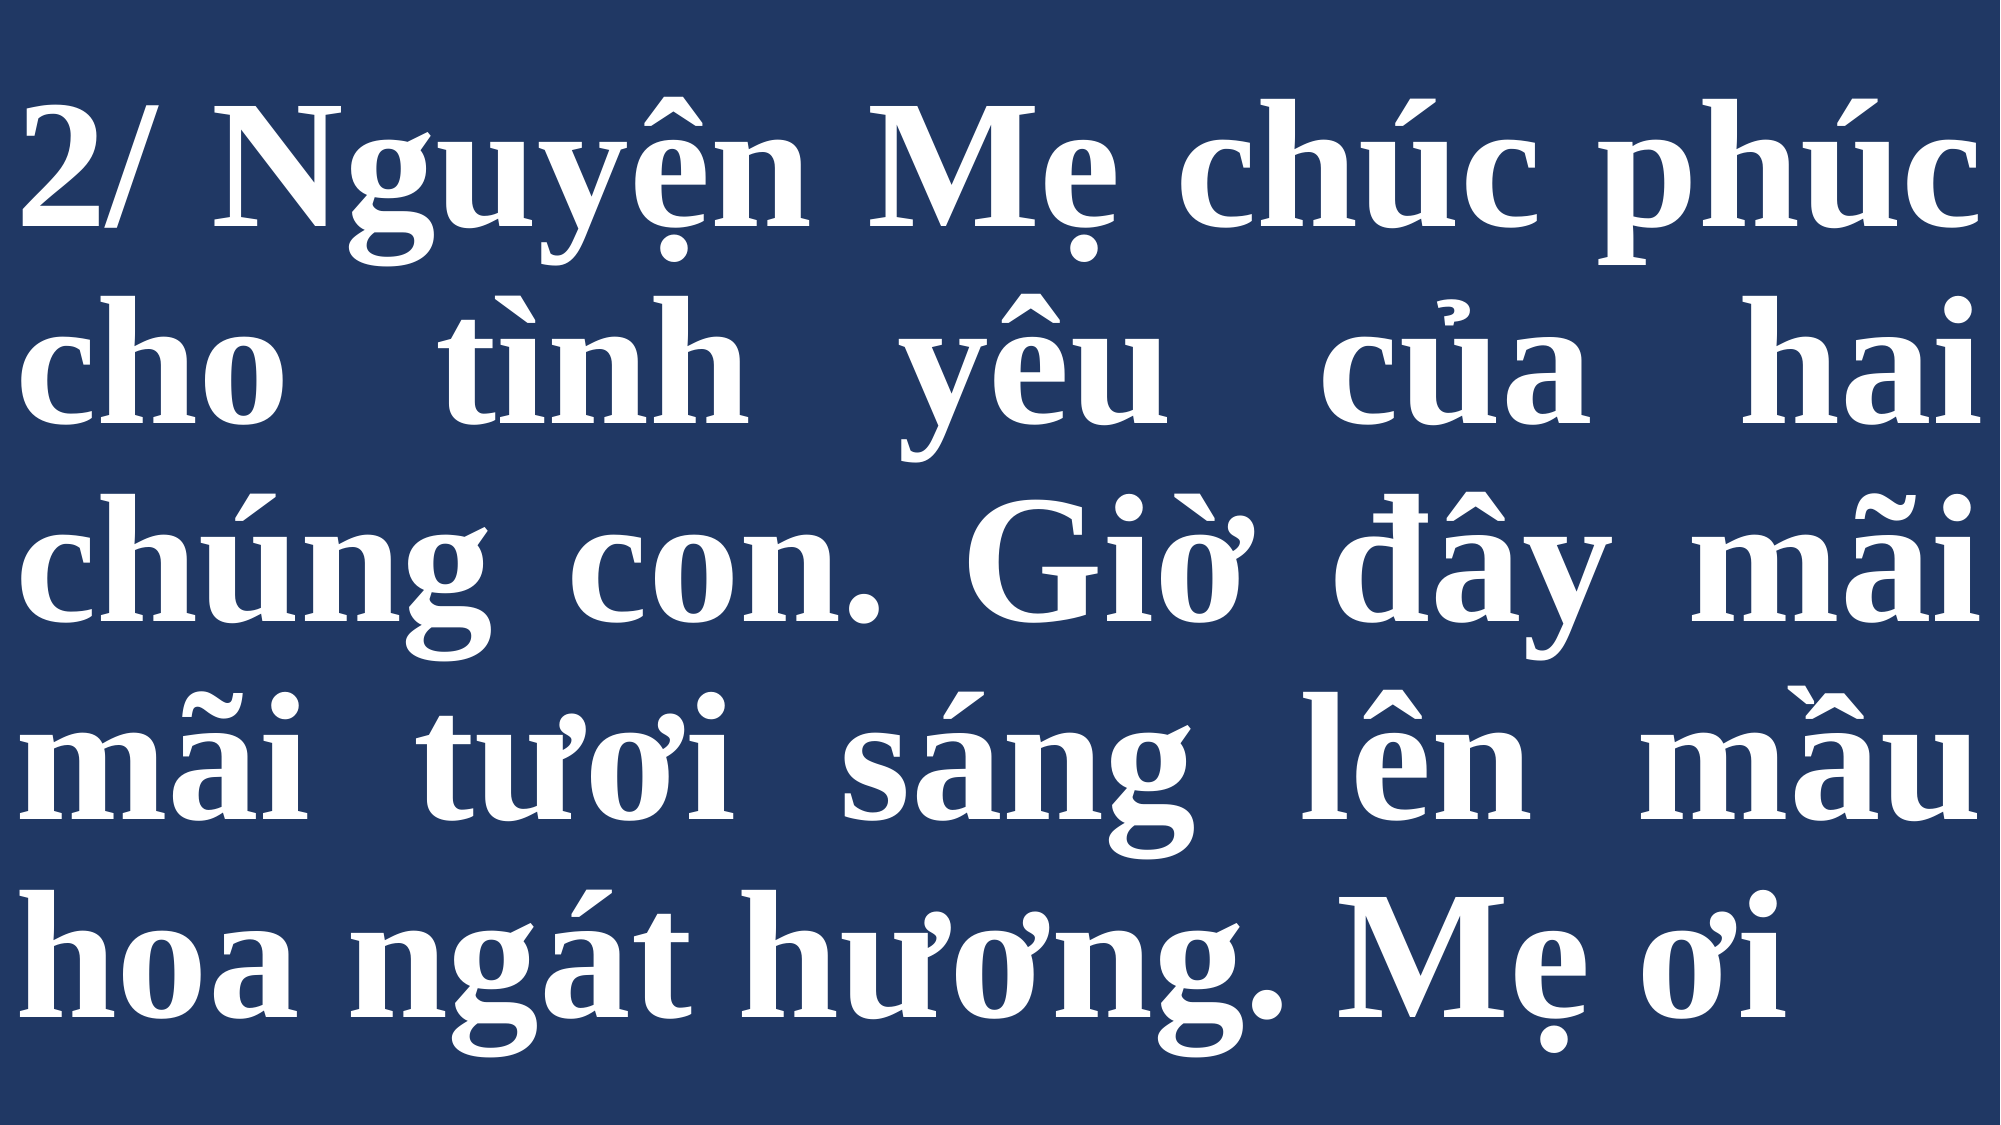

# 2/ Nguyện Mẹ chúc phúc cho tình yêu của hai chúng con. Giờ đây mãi mãi tươi sáng lên mầu hoa ngát hương. Mẹ ơi